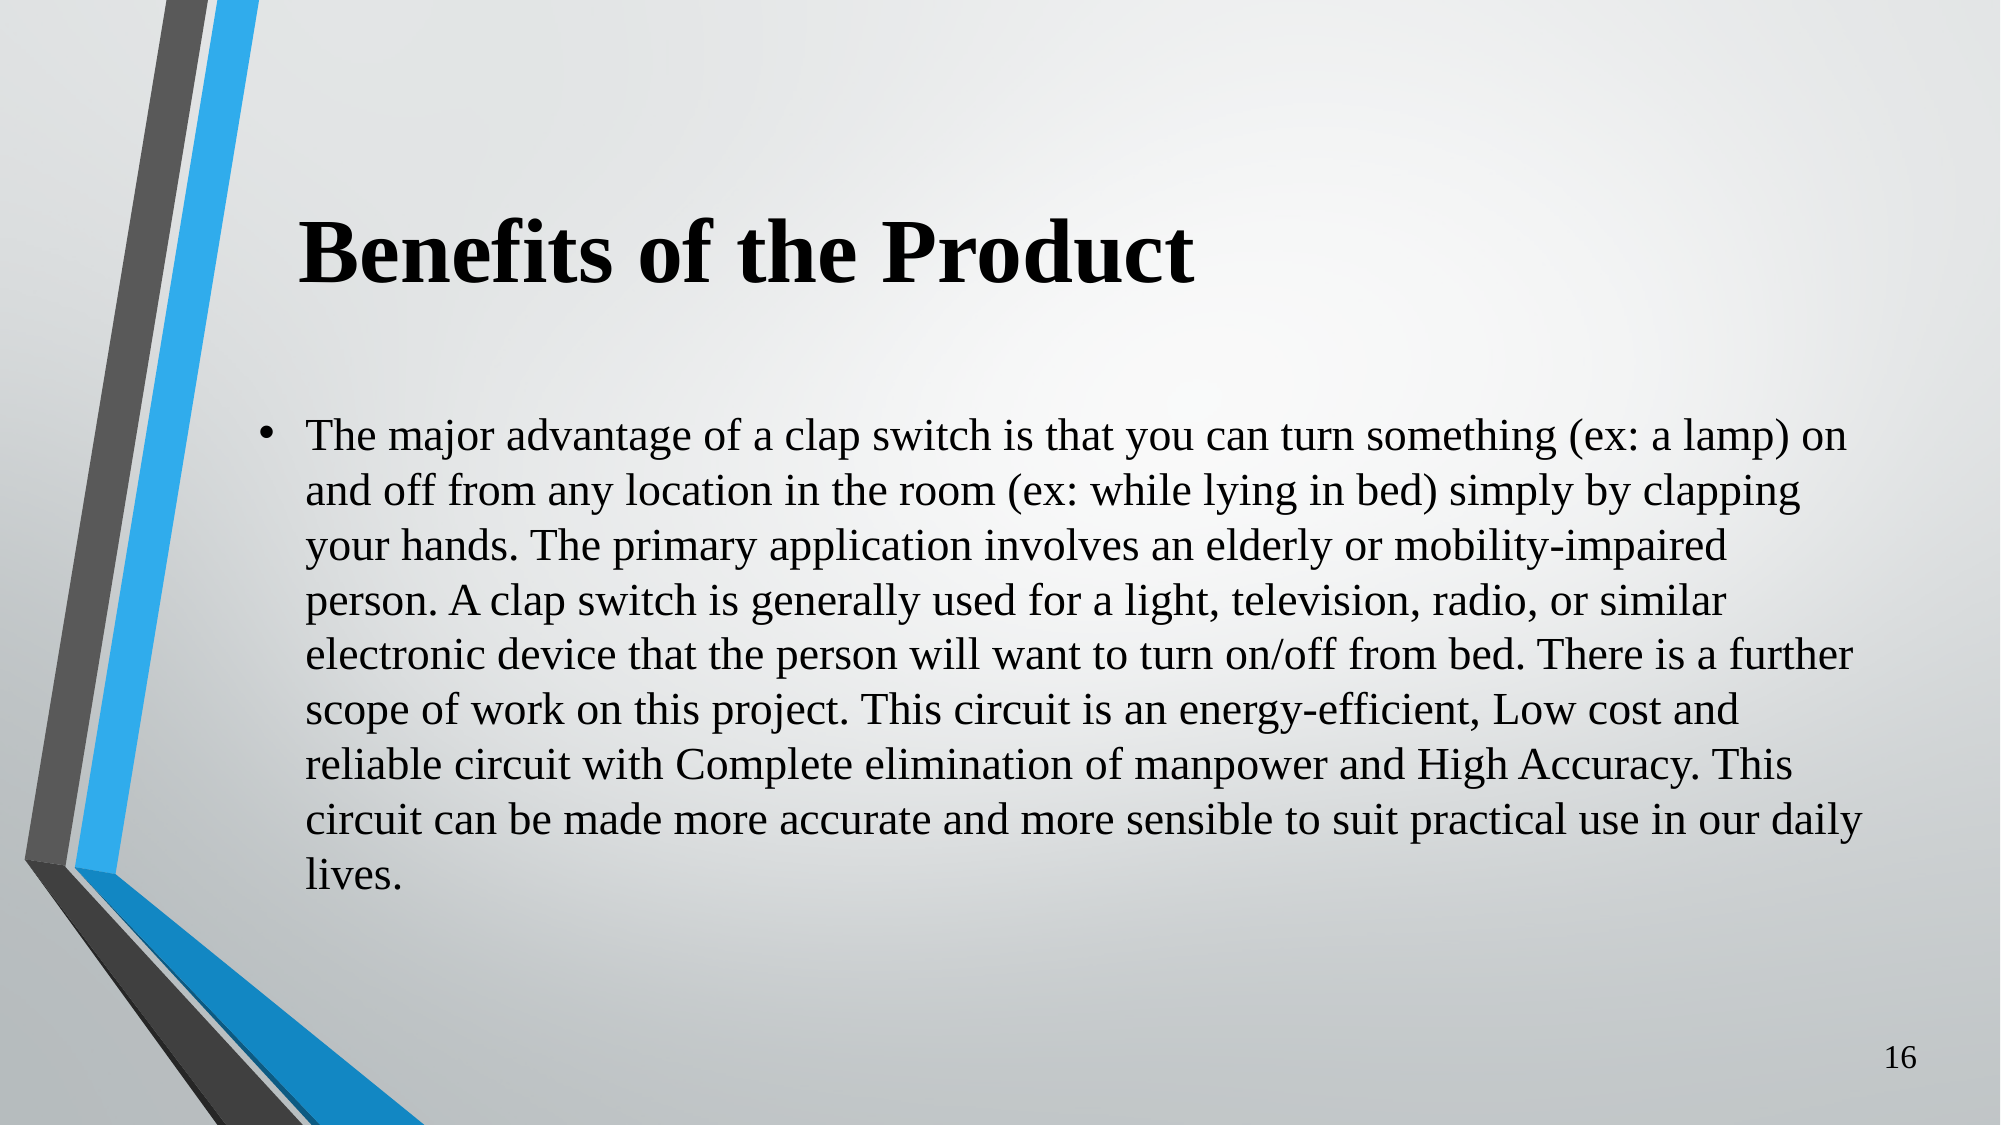

# Benefits of the Product
The major advantage of a clap switch is that you can turn something (ex: a lamp) on and off from any location in the room (ex: while lying in bed) simply by clapping your hands. The primary application involves an elderly or mobility-impaired person. A clap switch is generally used for a light, television, radio, or similar electronic device that the person will want to turn on/off from bed. There is a further scope of work on this project. This circuit is an energy-efficient, Low cost and reliable circuit with Complete elimination of manpower and High Accuracy. This circuit can be made more accurate and more sensible to suit practical use in our daily lives.
16